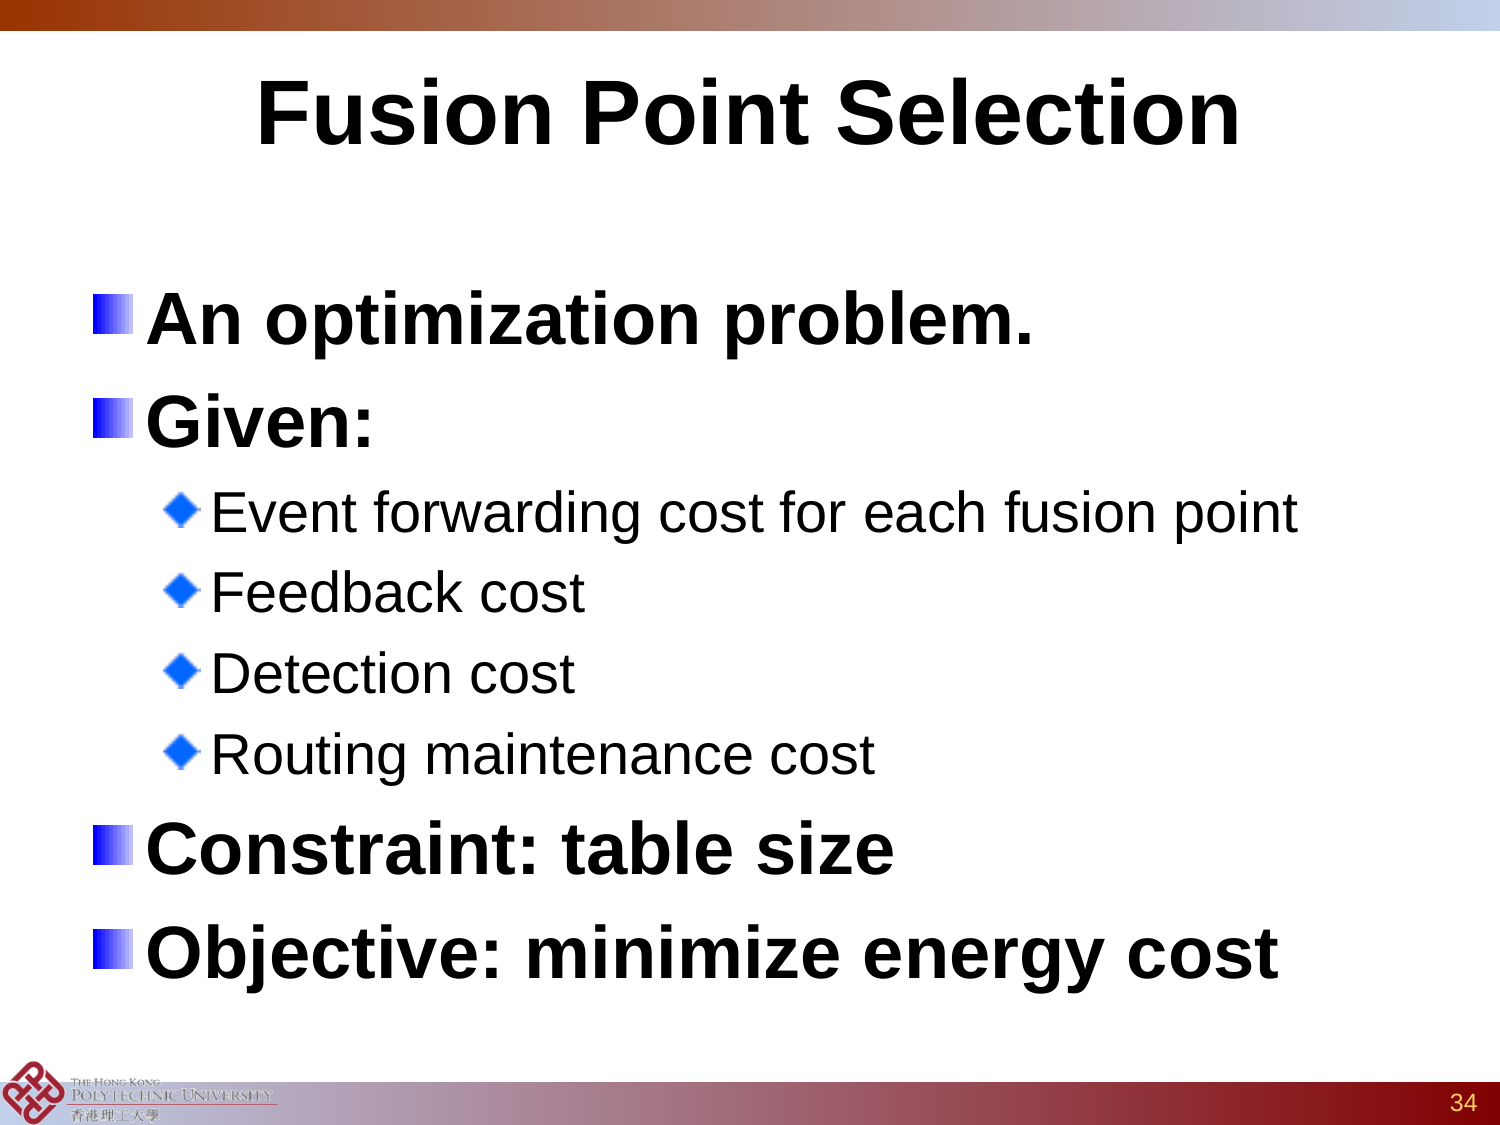

# Fusion Point Selection
An optimization problem.
Given:
Event forwarding cost for each fusion point
Feedback cost
Detection cost
Routing maintenance cost
Constraint: table size
Objective: minimize energy cost